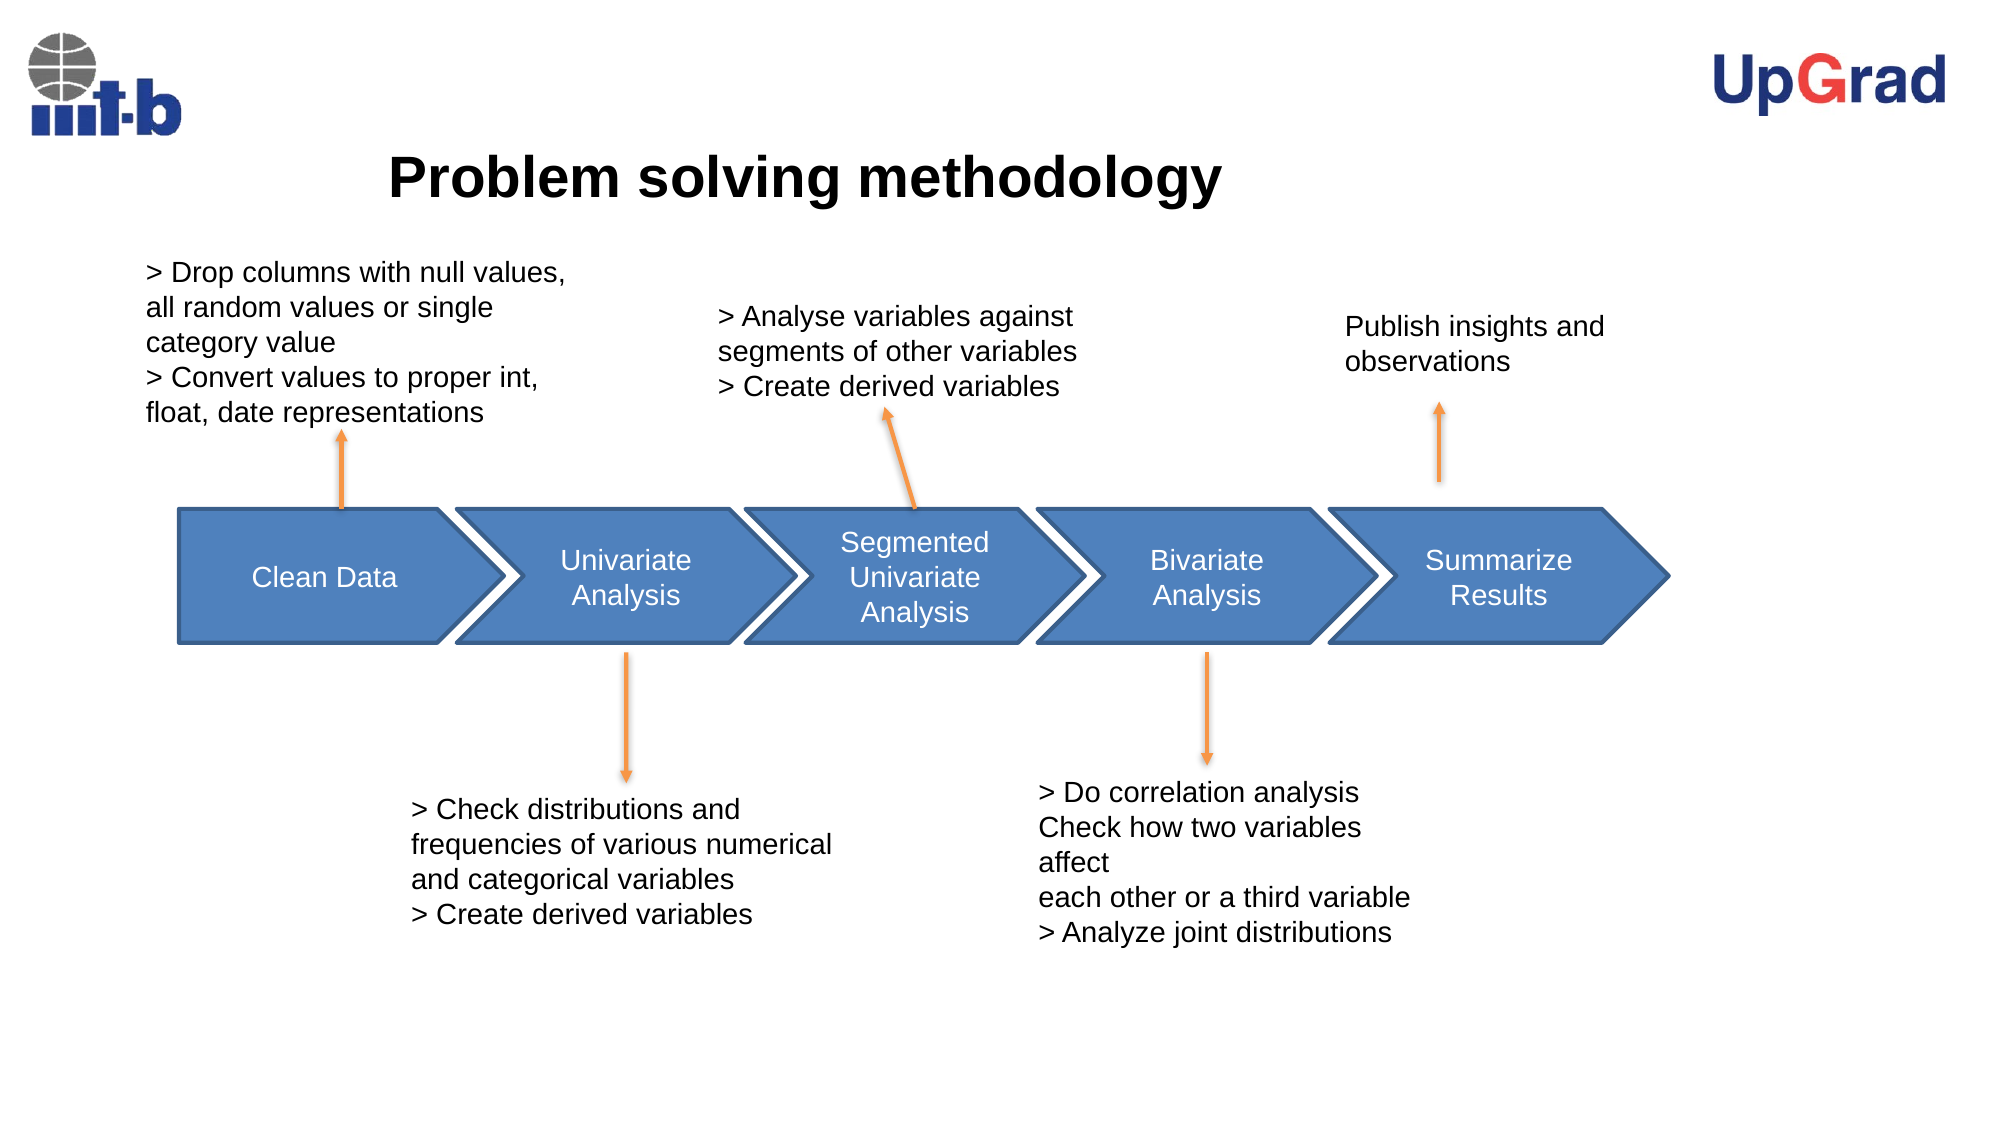

# Problem solving methodology
> Drop columns with null values,
all random values or single
category value
> Convert values to proper int,
float, date representations

> Analyse variables against
segments of other variables
> Create derived variables

Publish insights and
observations
Clean Data
Univariate Analysis
Segmented Univariate Analysis
Bivariate Analysis
Summarize Results
> Do correlation analysis
Check how two variables affect
each other or a third variable
> Analyze joint distributions

> Check distributions and
frequencies of various numerical
and categorical variables
> Create derived variables